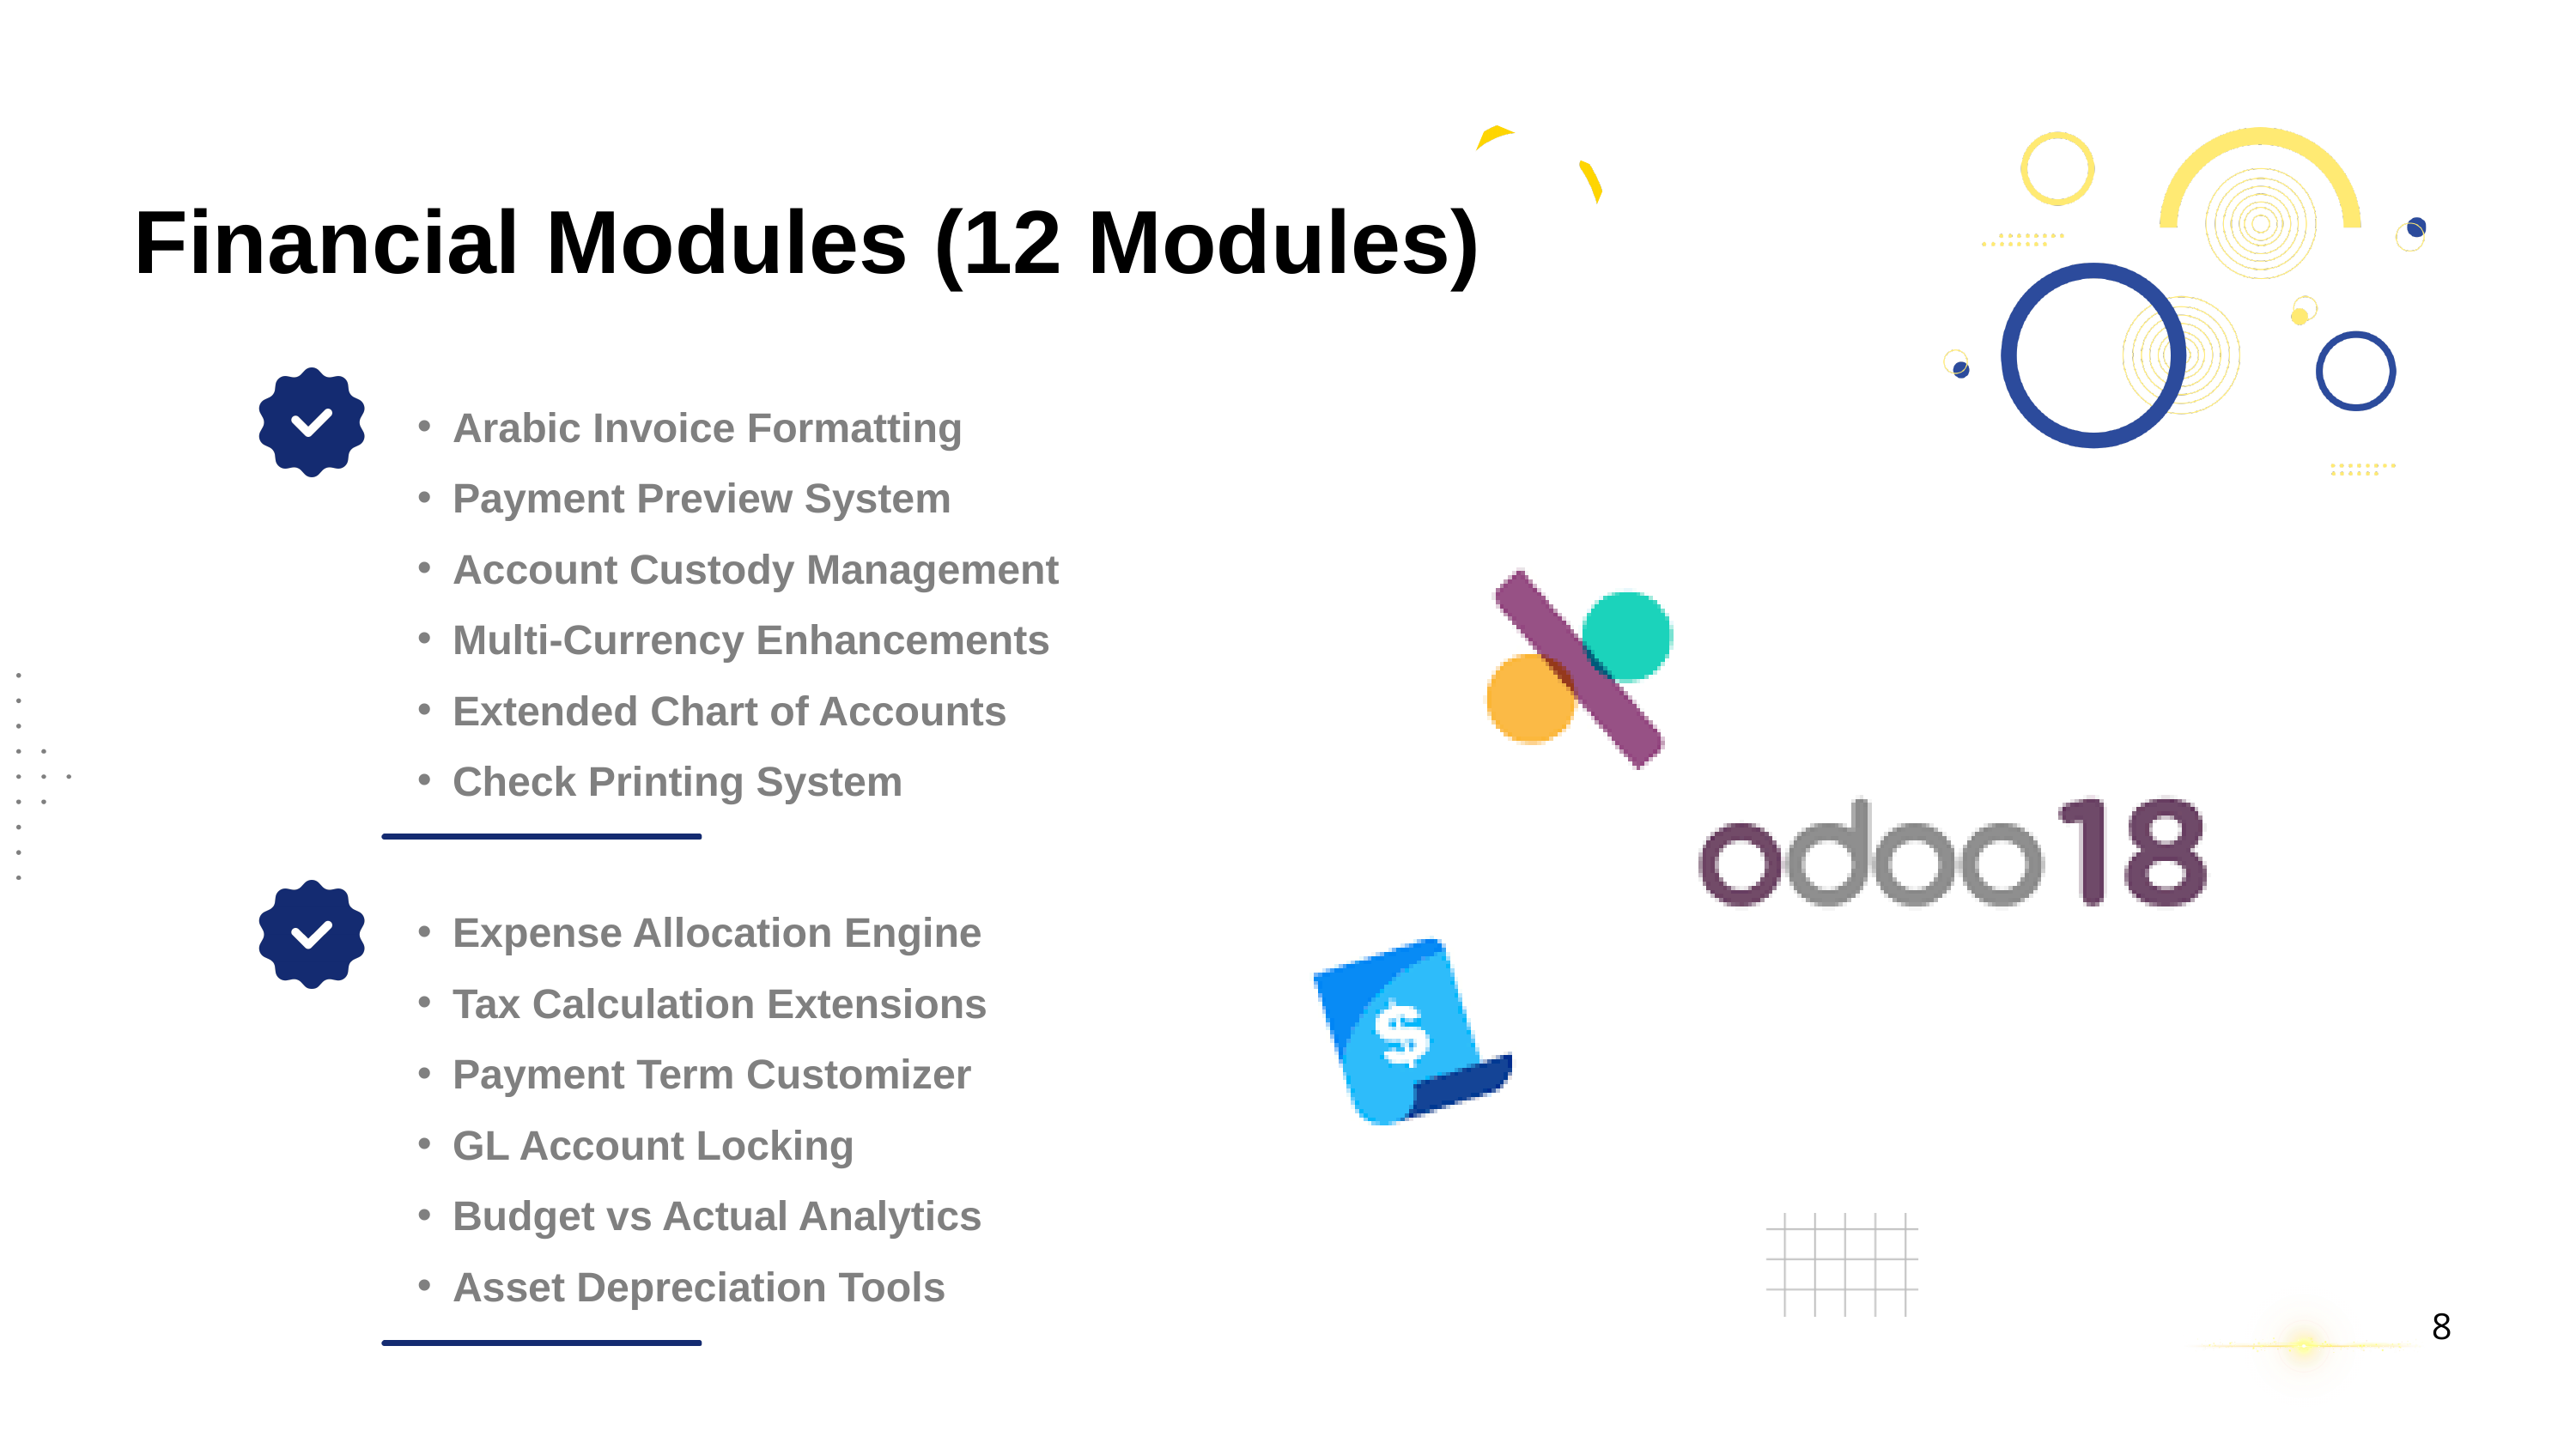

Financial Modules (12 Modules)

Arabic Invoice Formatting
Payment Preview System
Account Custody Management
Multi-Currency Enhancements
Extended Chart of Accounts
Check Printing System

Expense Allocation Engine
Tax Calculation Extensions
Payment Term Customizer
GL Account Locking
Budget vs Actual Analytics
Asset Depreciation Tools

8